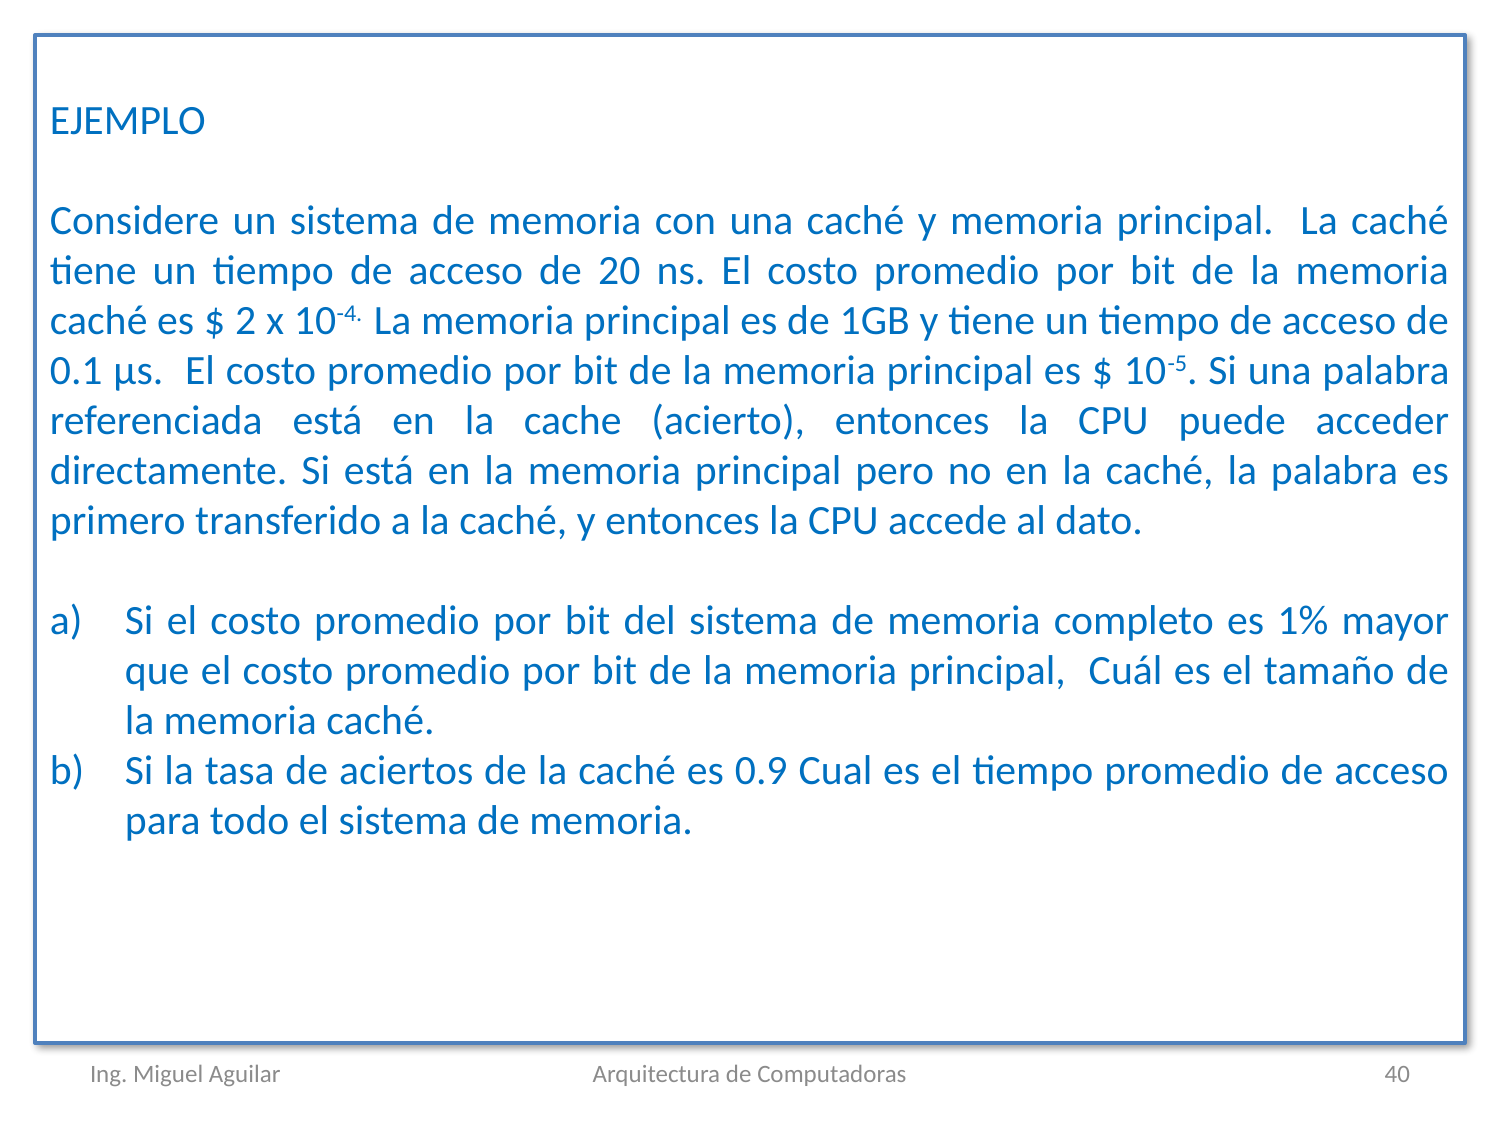

EJEMPLO

Considere un sistema de memoria con una caché y memoria principal.  La caché tiene un tiempo de acceso de 20 ns. El costo promedio por bit de la memoria caché es $ 2 x 10-4.  La memoria principal es de 1GB y tiene un tiempo de acceso de 0.1 µs.  El costo promedio por bit de la memoria principal es $ 10-5. Si una palabra referenciada está en la cache (acierto), entonces la CPU puede acceder directamente. Si está en la memoria principal pero no en la caché, la palabra es primero transferido a la caché, y entonces la CPU accede al dato.

Si el costo promedio por bit del sistema de memoria completo es 1% mayor que el costo promedio por bit de la memoria principal,  Cuál es el tamaño de la memoria caché.
Si la tasa de aciertos de la caché es 0.9 Cual es el tiempo promedio de acceso para todo el sistema de memoria.
Ing. Miguel Aguilar
Arquitectura de Computadoras
40